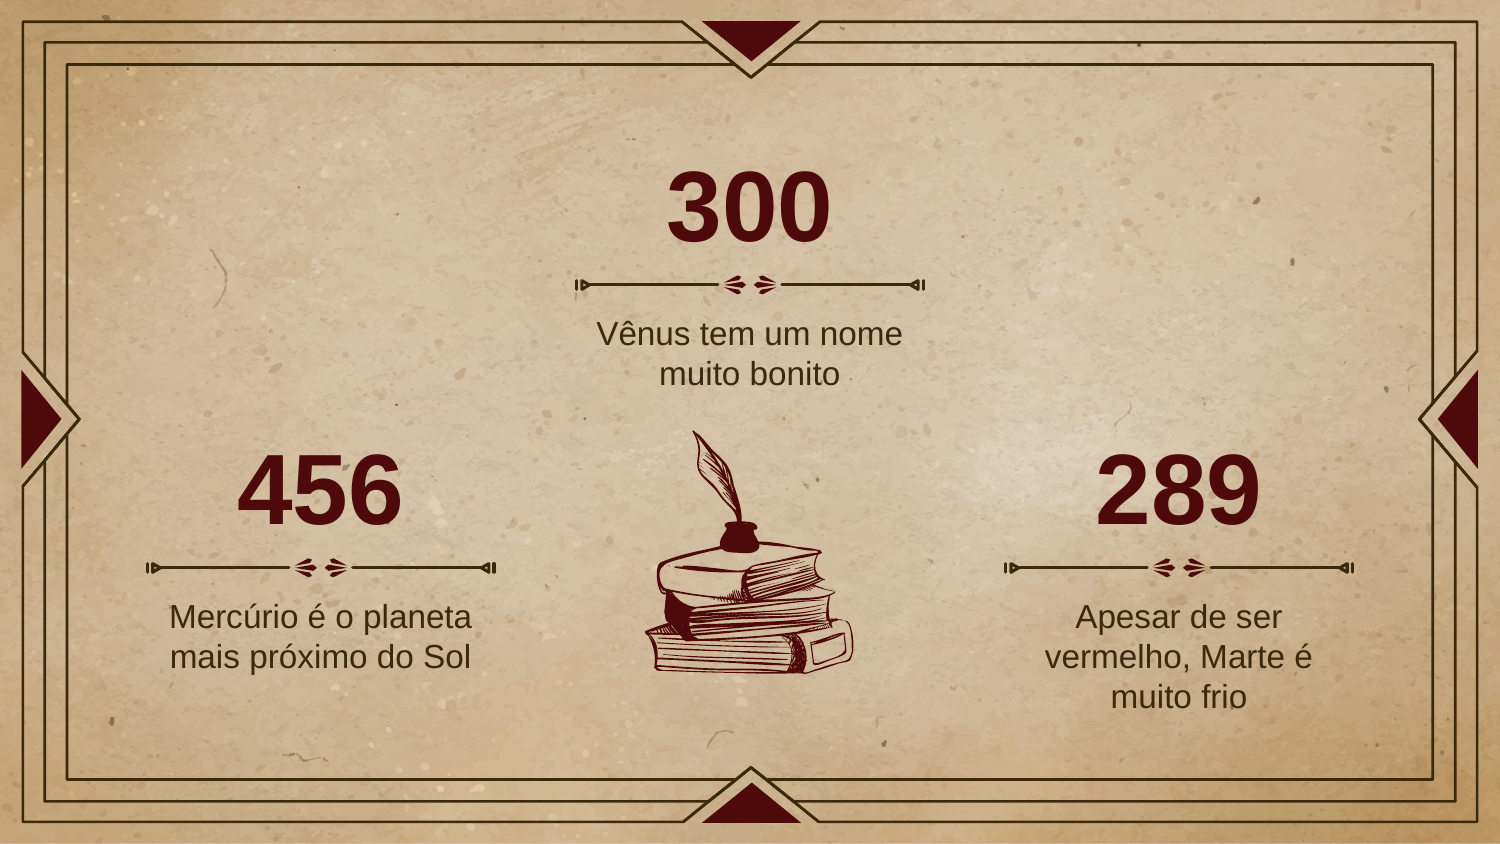

300

Vênus tem um nome muito bonito
# 456
289

Mercúrio é o planeta mais próximo do Sol
Apesar de ser vermelho, Marte é muito frio